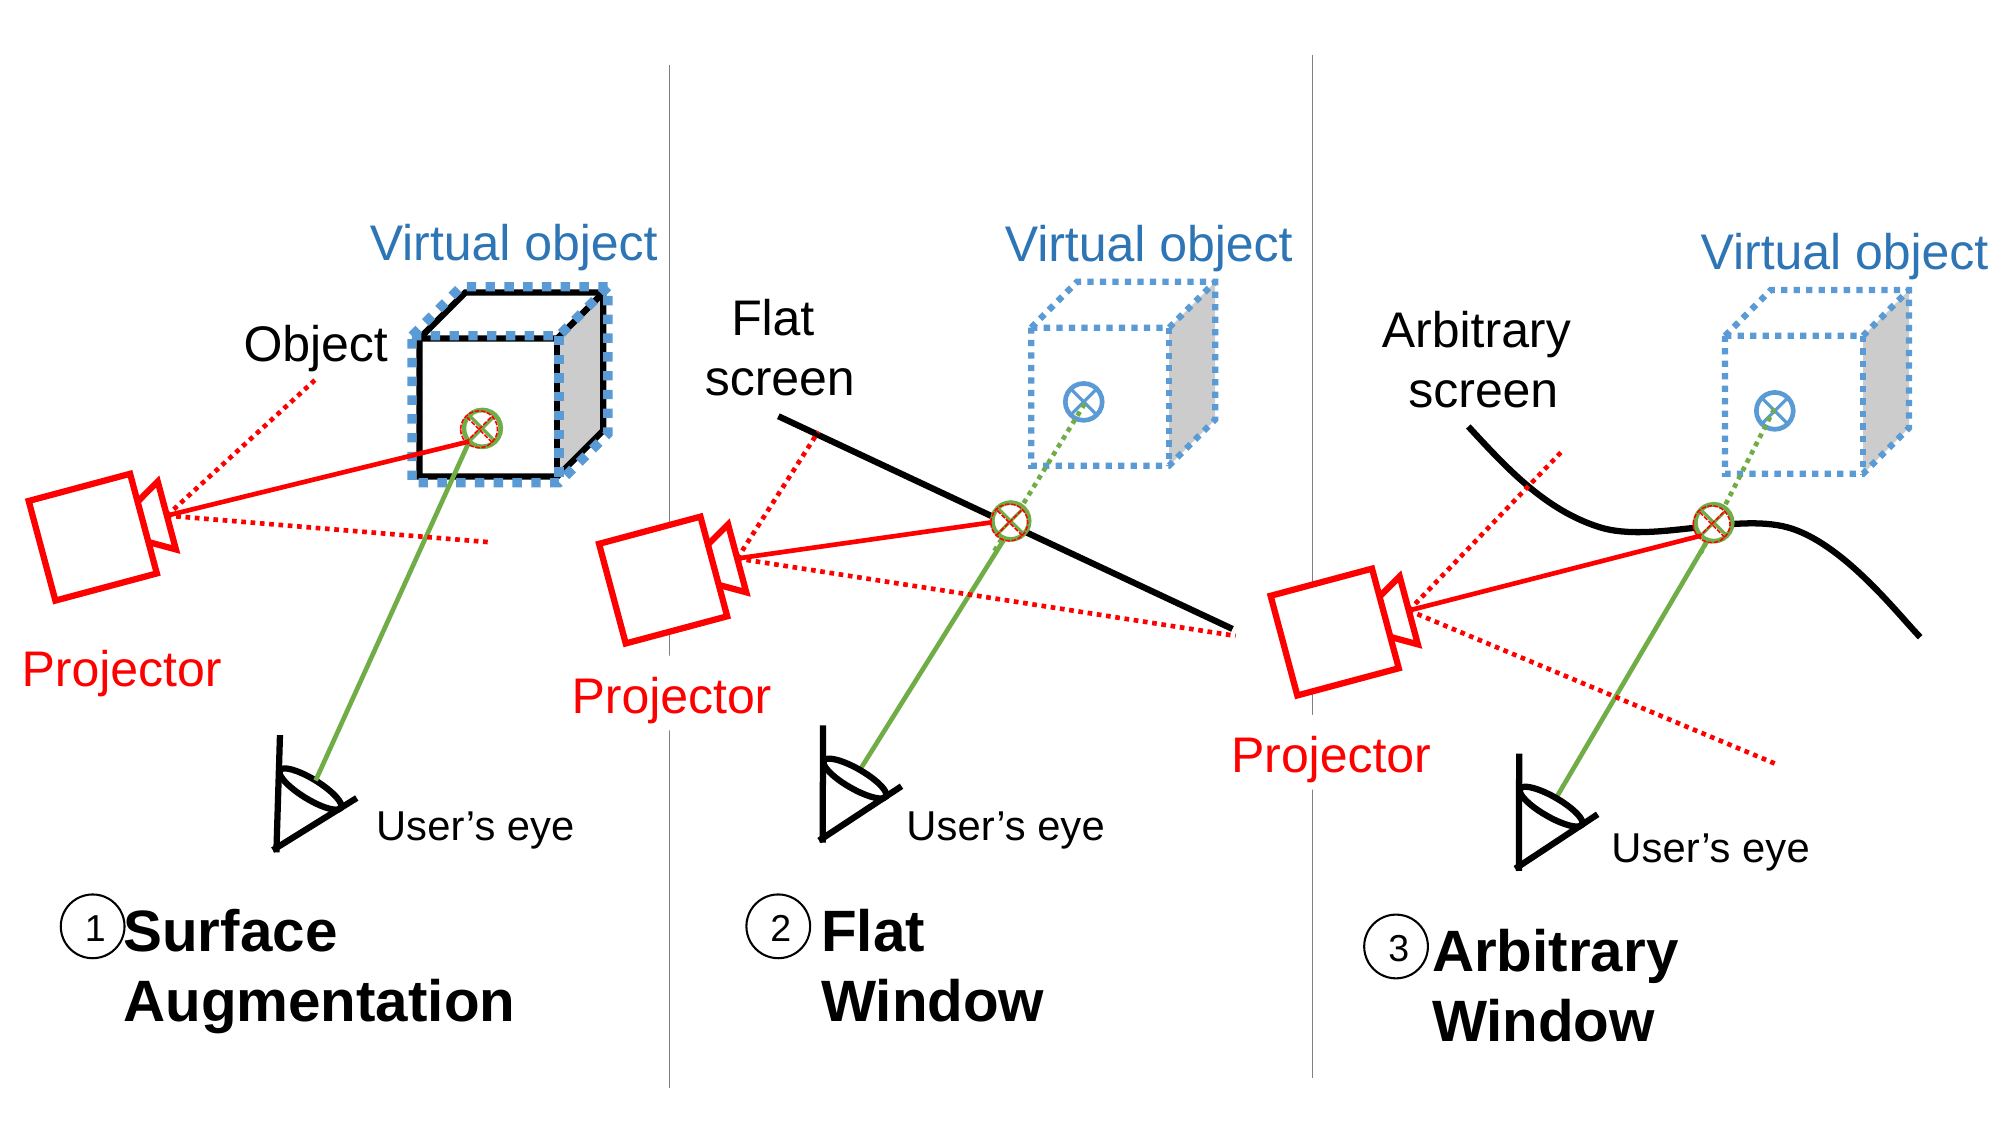

Virtual object
Virtual object
Virtual object
Flat
screen

Arbitrary
screen

Object

Projector
Projector
Projector

User’s eye
User’s eye
User’s eye
Surface
Augmentation
Flat
Window
1
2
Arbitrary
Window
3